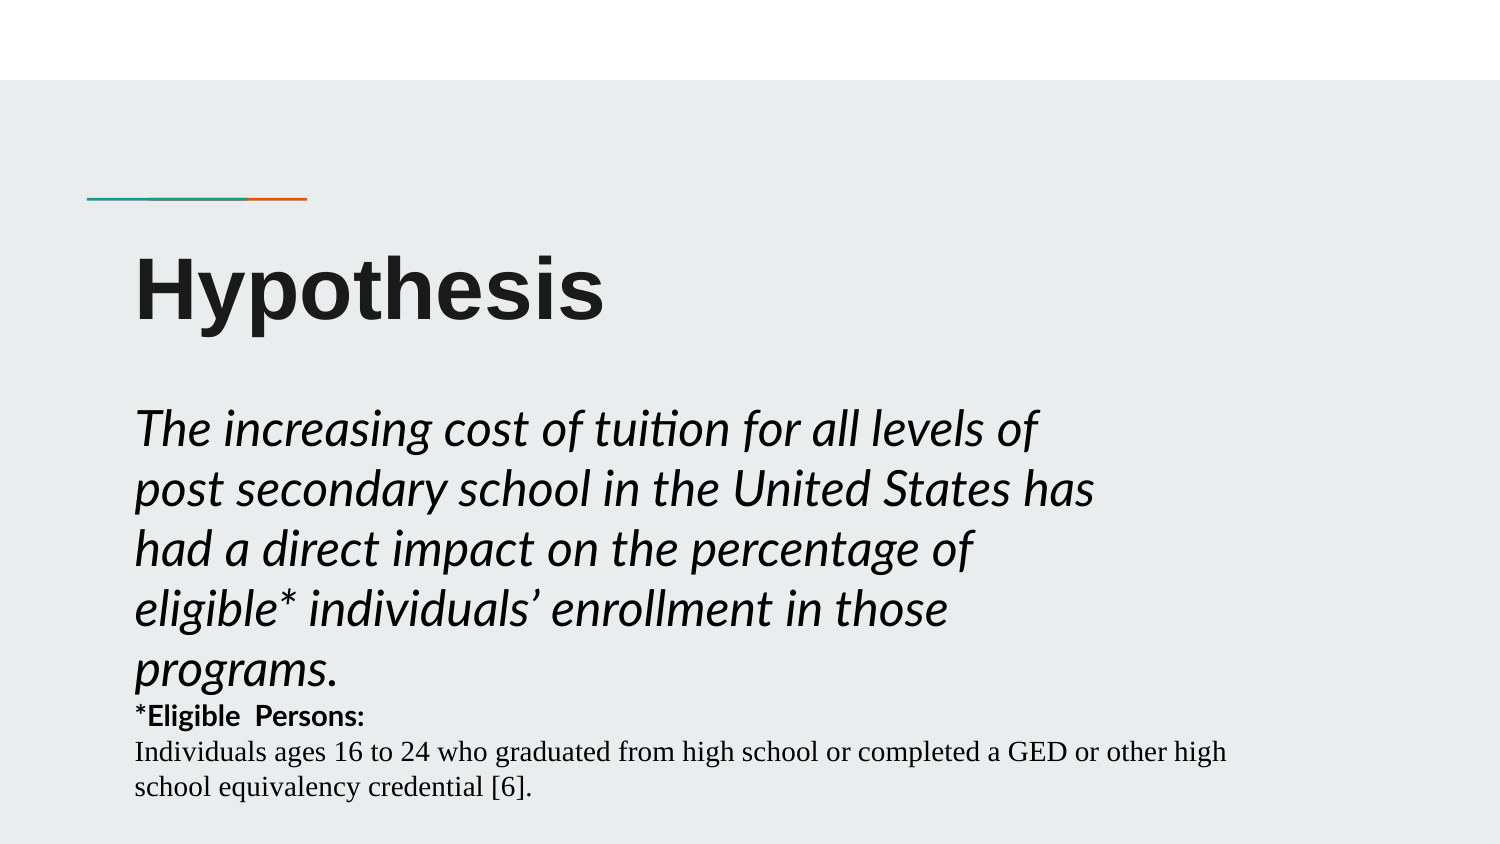

# Hypothesis
The increasing cost of tuition for all levels of post secondary school in the United States has had a direct impact on the percentage of eligible* individuals’ enrollment in those programs.

*Eligible  Persons:
Individuals ages 16 to 24 who graduated from high school or completed a GED or other high school equivalency credential [6].